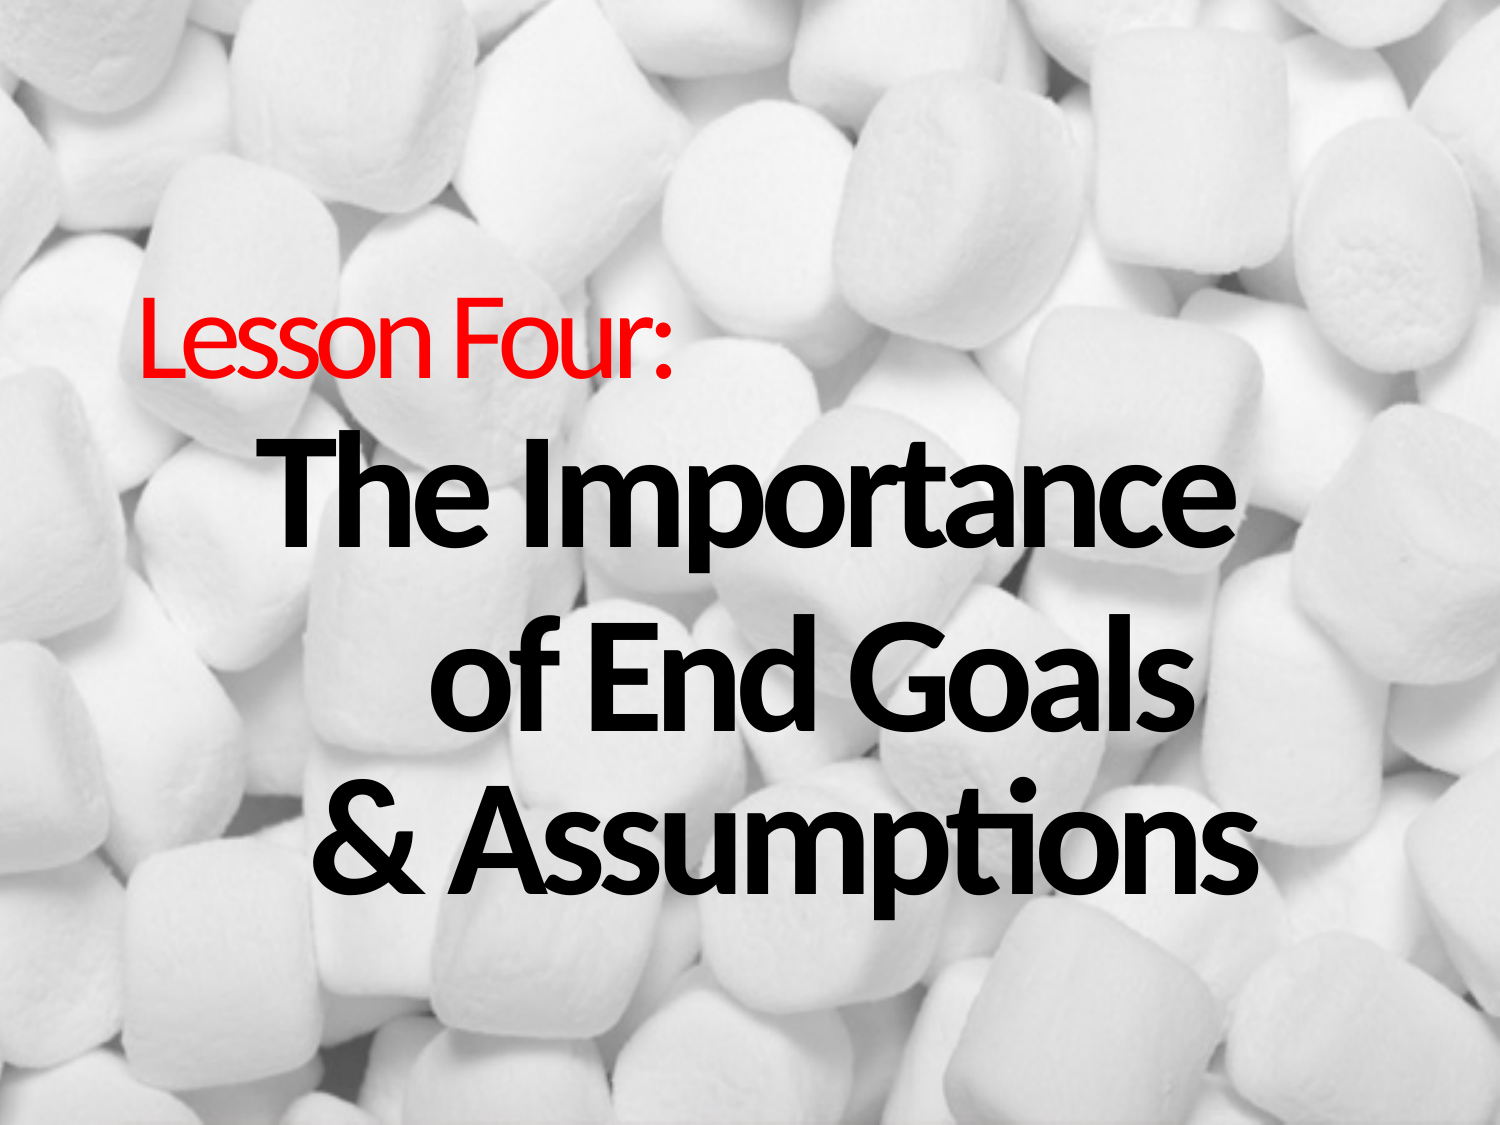

Lesson Four:
The Importance
of End Goals
& Assumptions